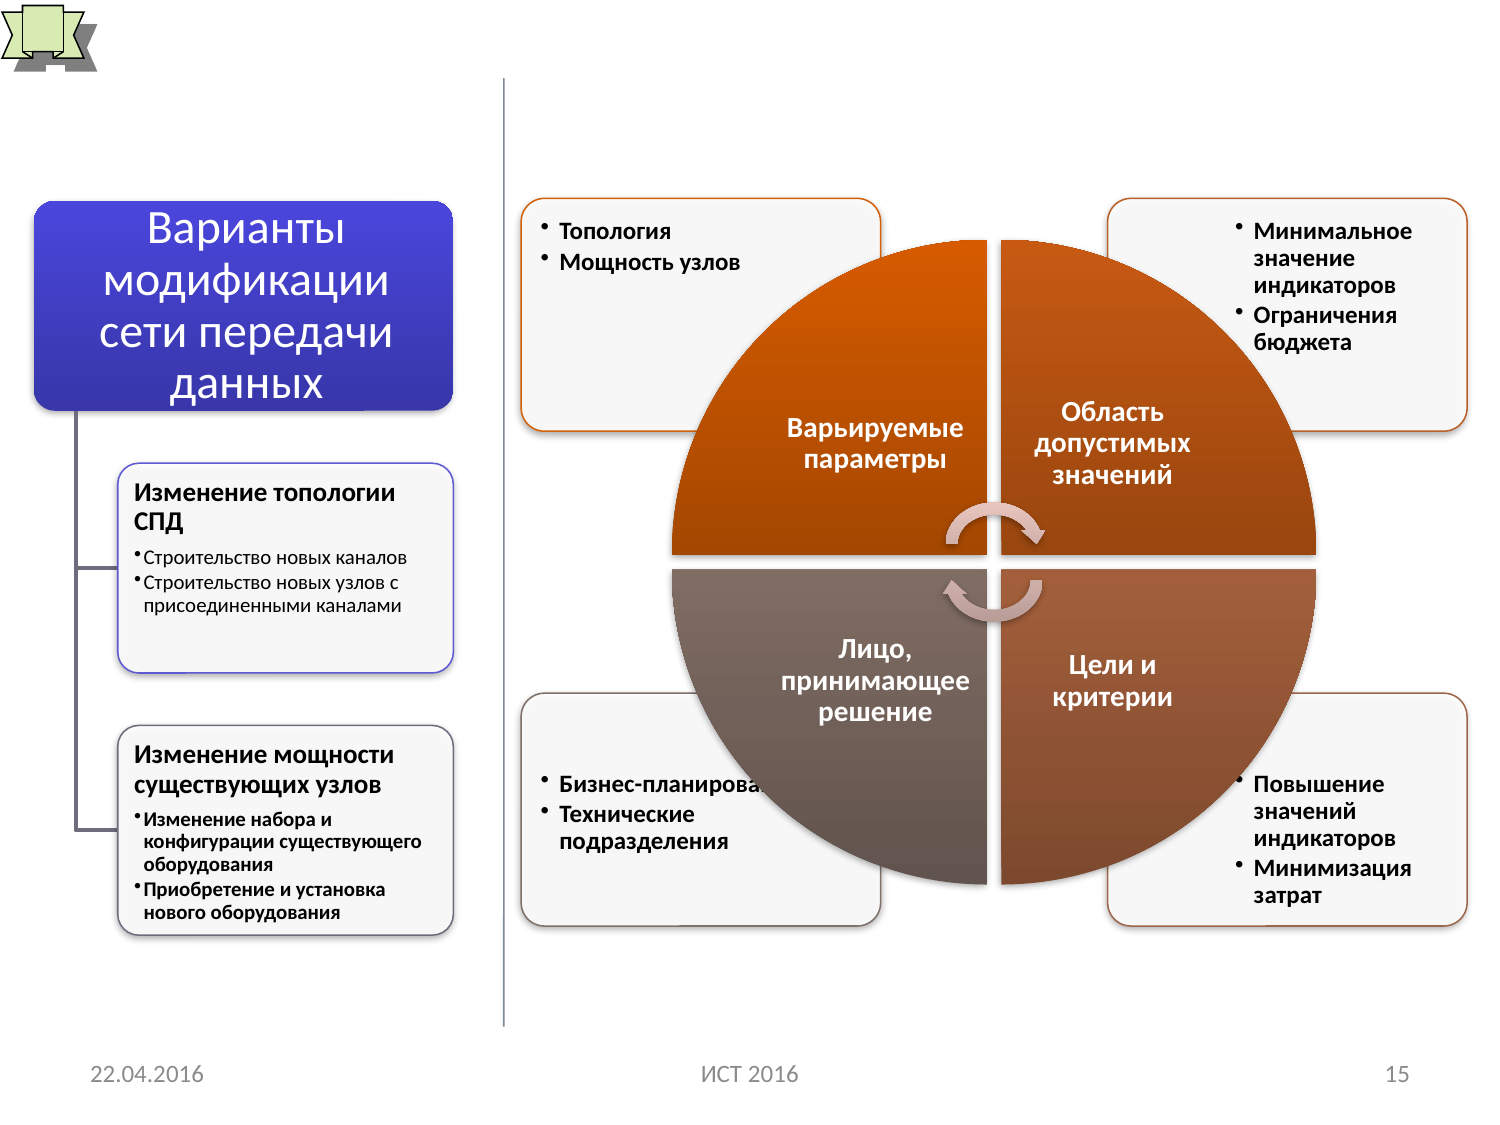

# Схема принятия решений

Варианты модификации сети передачи данных
Изменение топологии СПД
Строительство новых каналов
Строительство новых узлов с присоединенными каналами
Изменение мощности существующих узлов
Изменение набора и конфигурации существующего оборудования
Приобретение и установка нового оборудования
Повышение значений индикаторов
Минимизация затрат
Бизнес-планирование
Технические подразделения
Минимальное значение индикаторов
Ограничения бюджета
Топология
Мощность узлов
Варьируемые параметры
Область допустимых значений
Цели и критерии
Лицо, принимающее решение
22.04.2016
ИСТ 2016
15